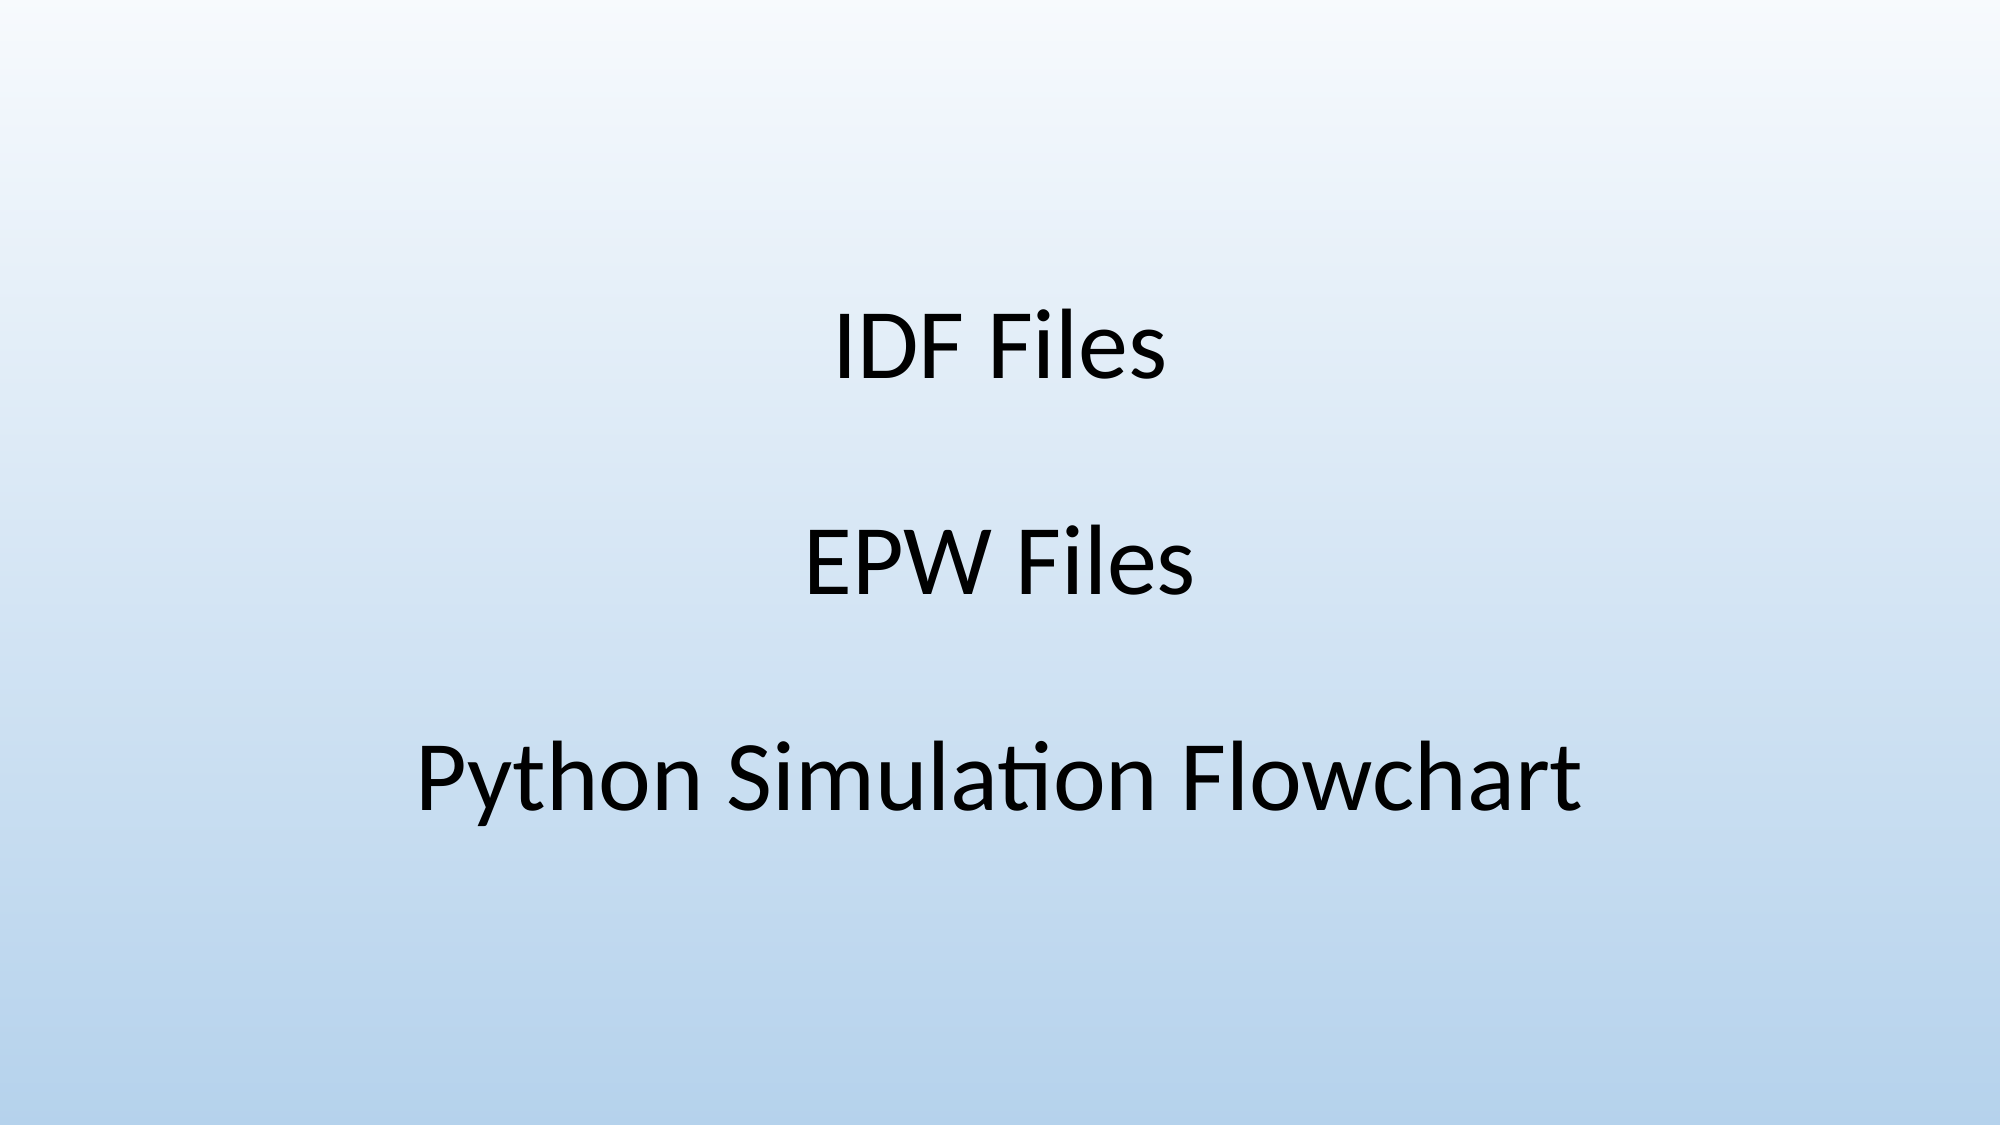

IDF Files

EPW Files

Python Simulation Flowchart